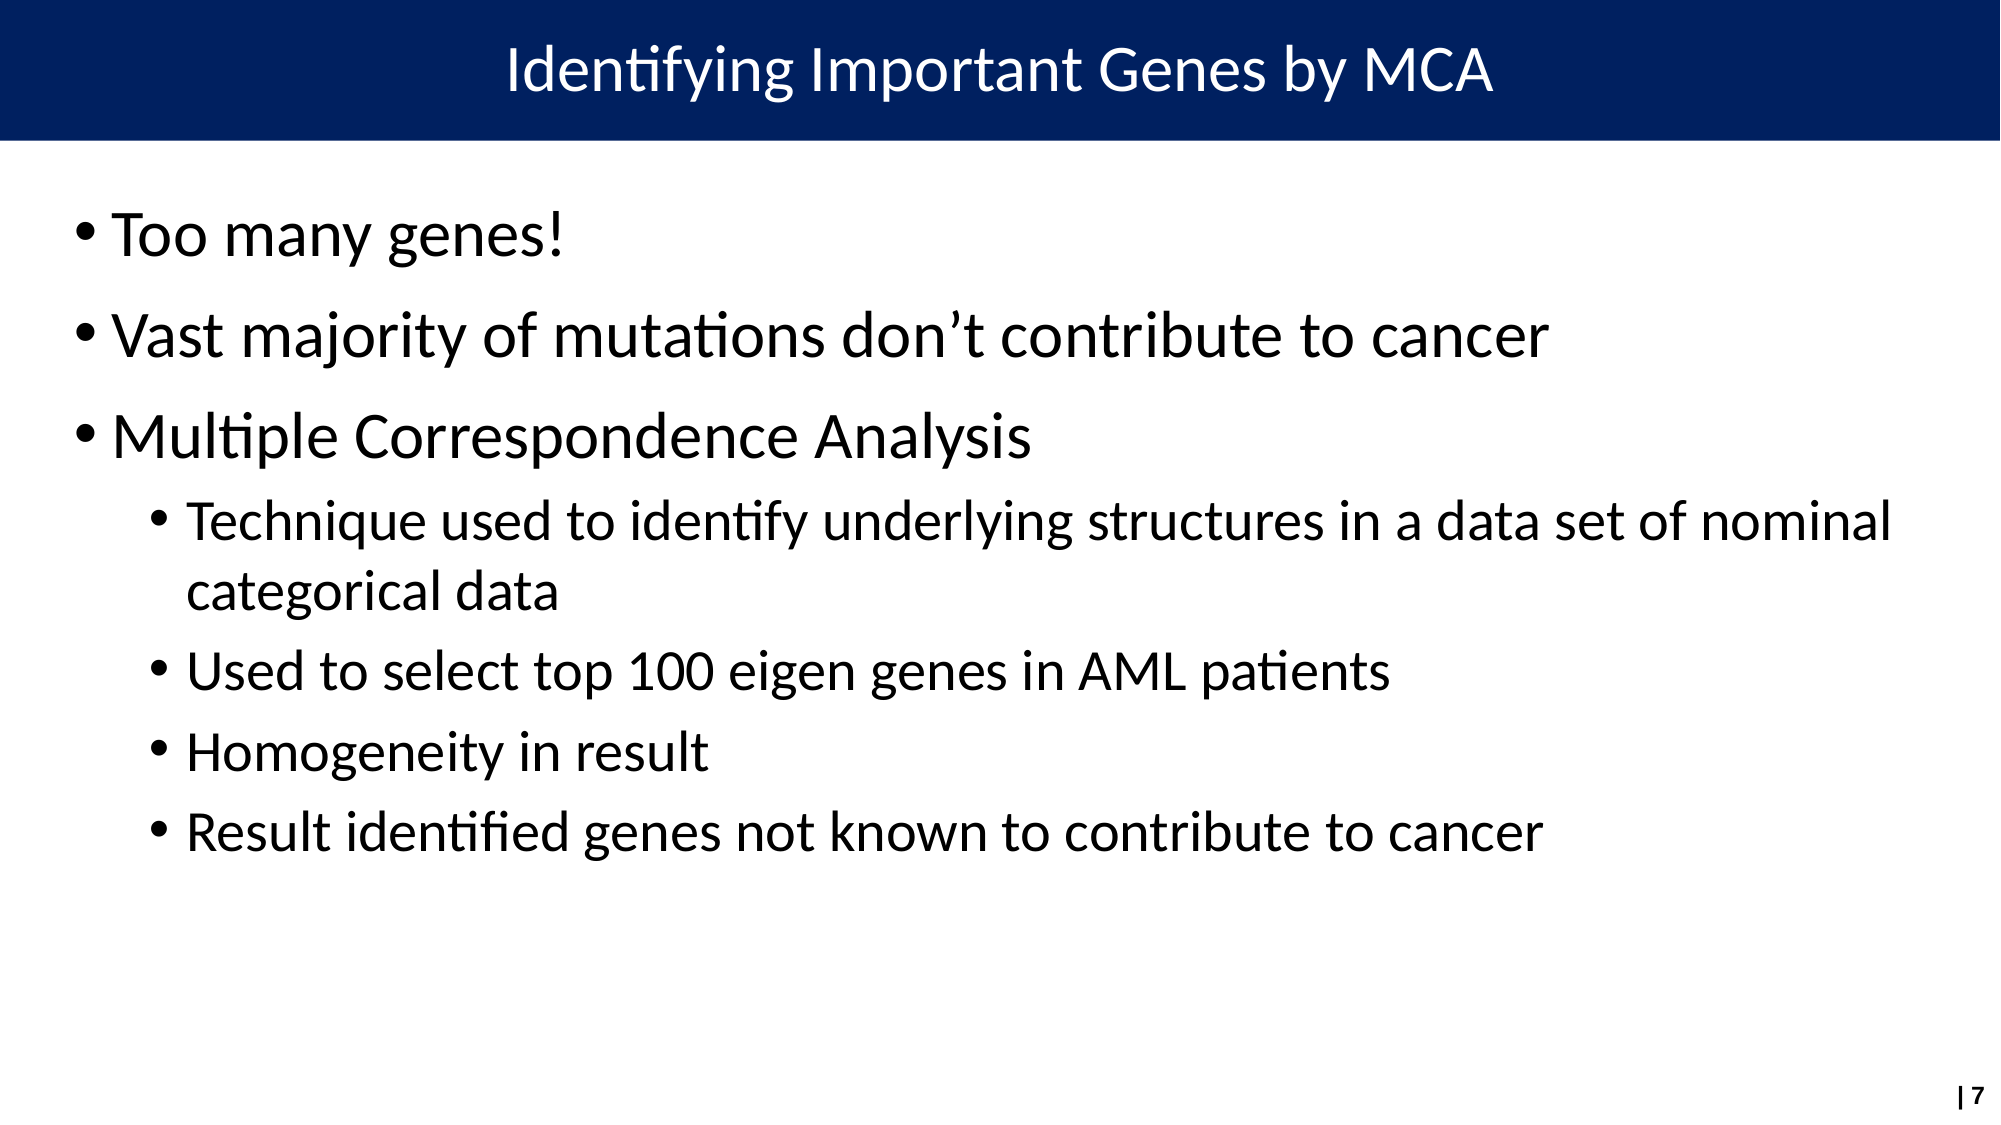

# Identifying Important Genes by MCA
Too many genes!
Vast majority of mutations don’t contribute to cancer
Multiple Correspondence Analysis
Technique used to identify underlying structures in a data set of nominal categorical data
Used to select top 100 eigen genes in AML patients
Homogeneity in result
Result identified genes not known to contribute to cancer

| 7